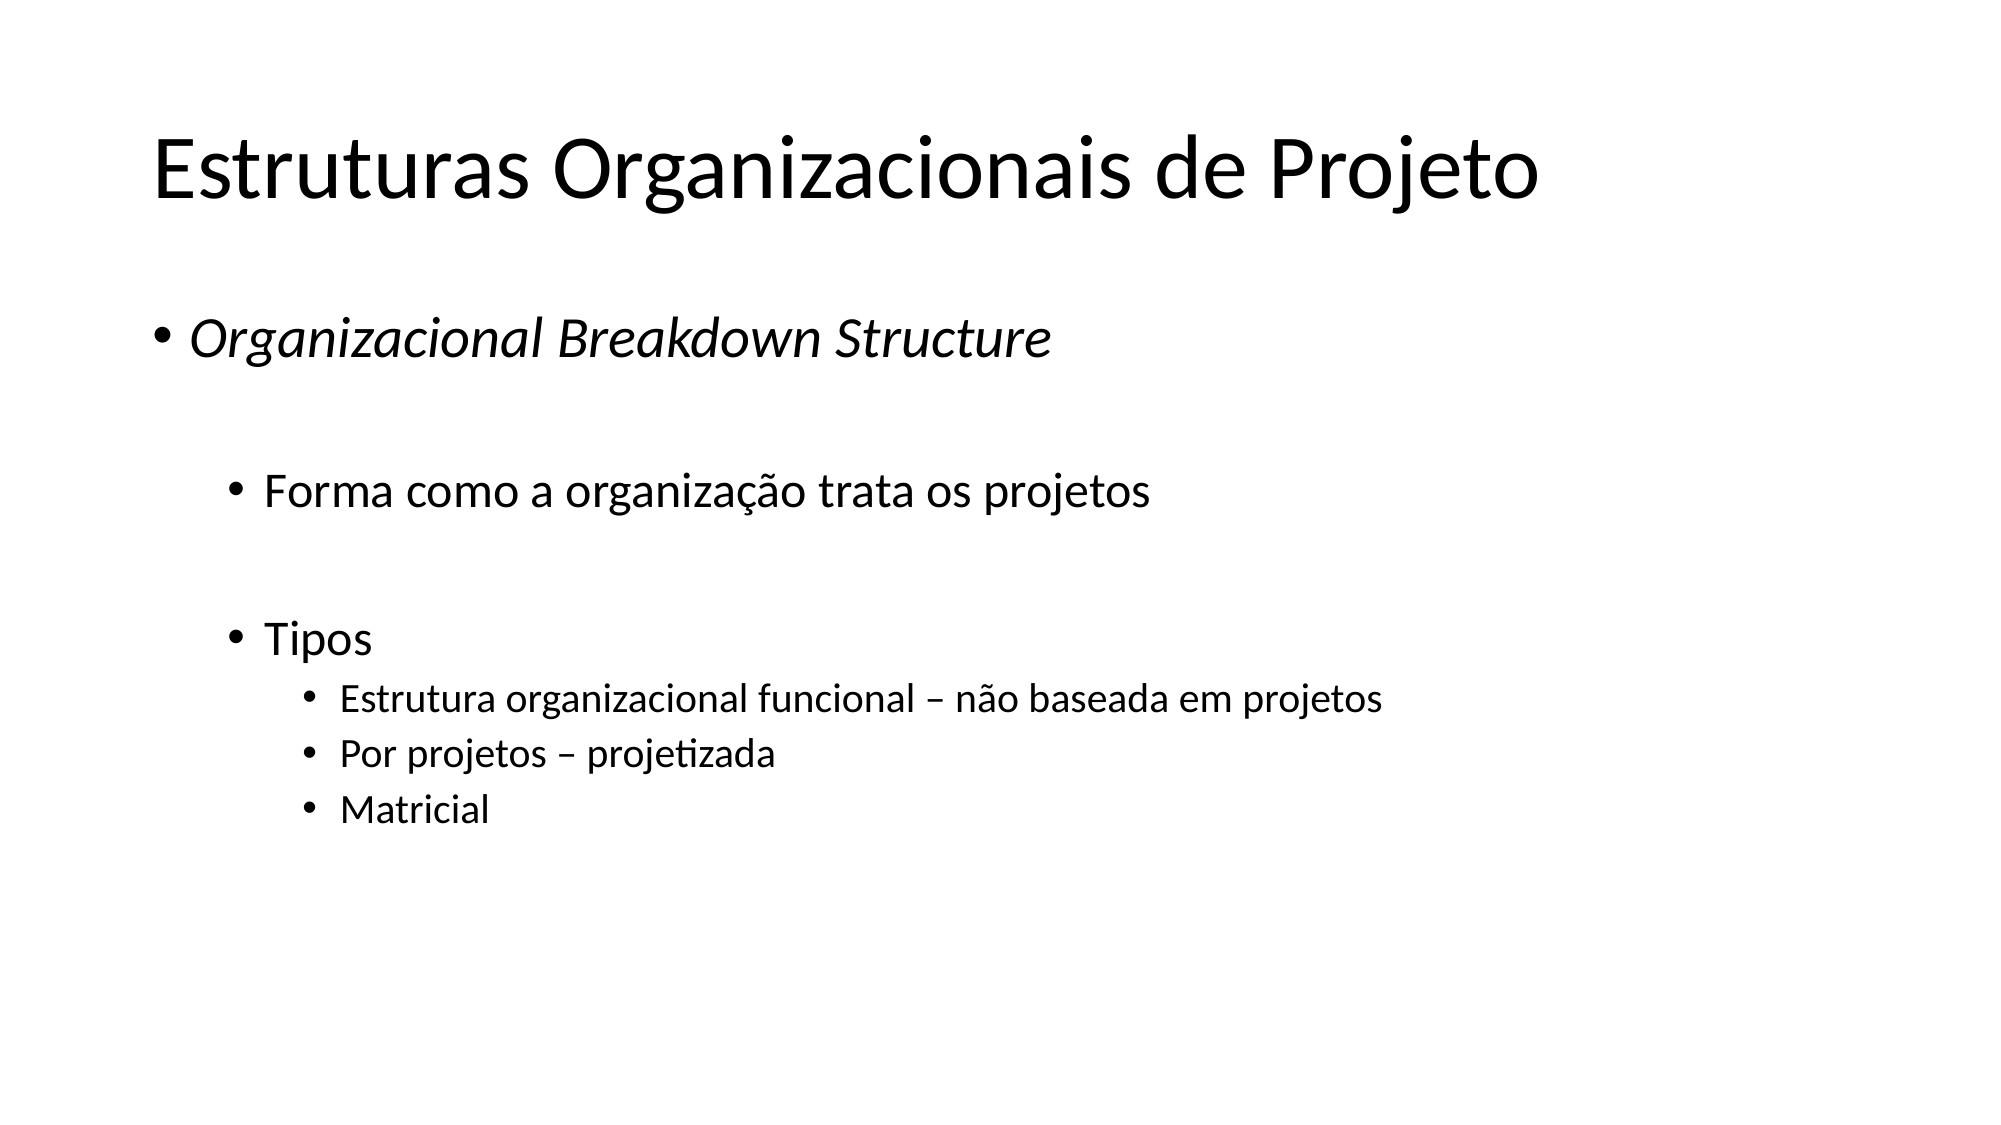

# Estruturas Organizacionais de Projeto
Organizacional Breakdown Structure

Forma como a organização trata os projetos

Tipos
Estrutura organizacional funcional – não baseada em projetos
Por projetos – projetizada
Matricial